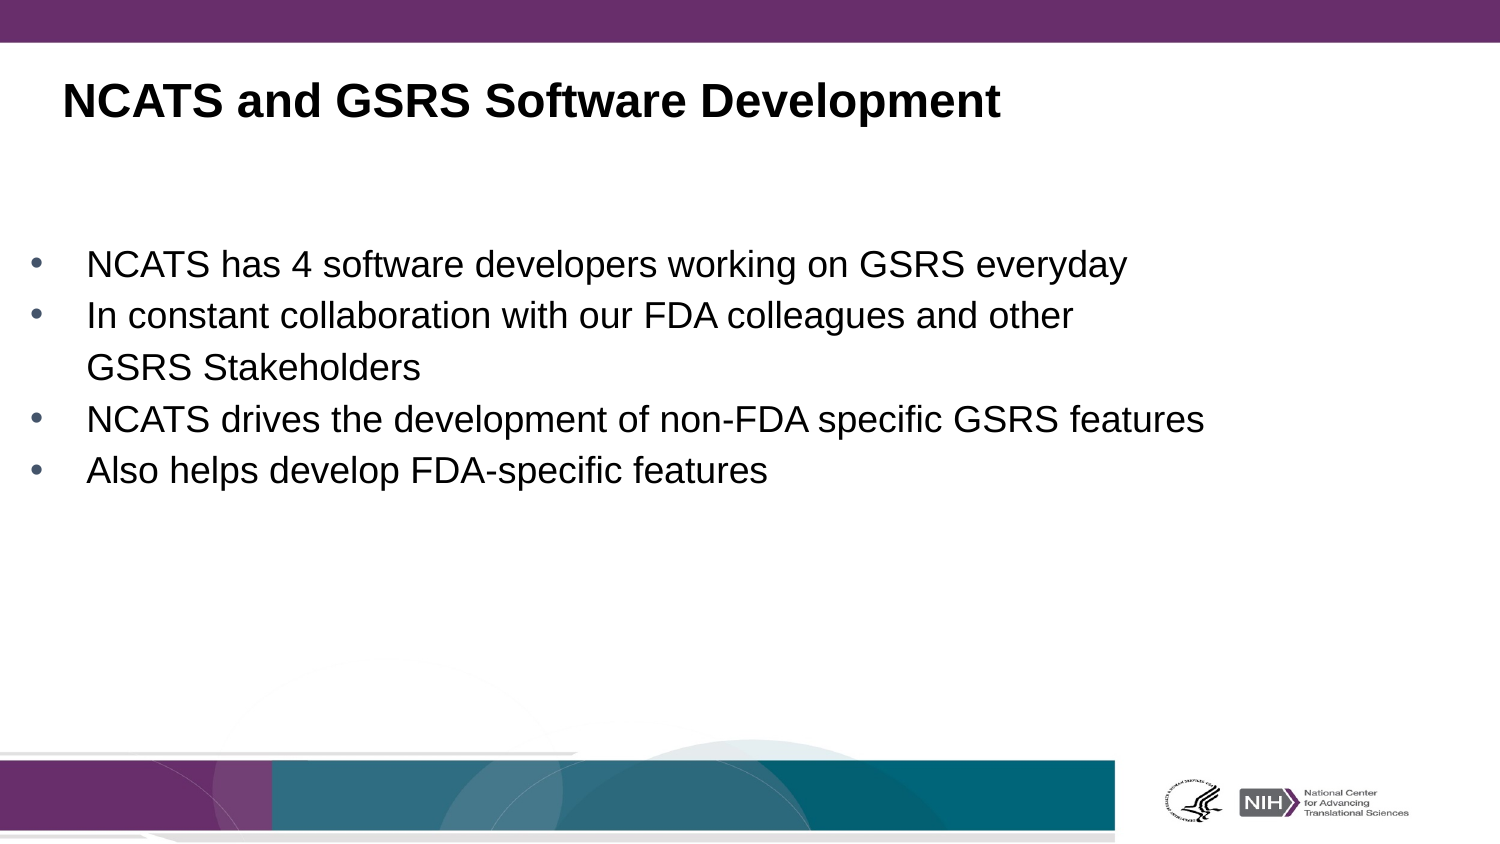

NCATS and GSRS Software Development

NCATS has 4 software developers working on GSRS everyday
In constant collaboration with our FDA colleagues and other
GSRS Stakeholders
NCATS drives the development of non-FDA specific GSRS features
Also helps develop FDA-specific features